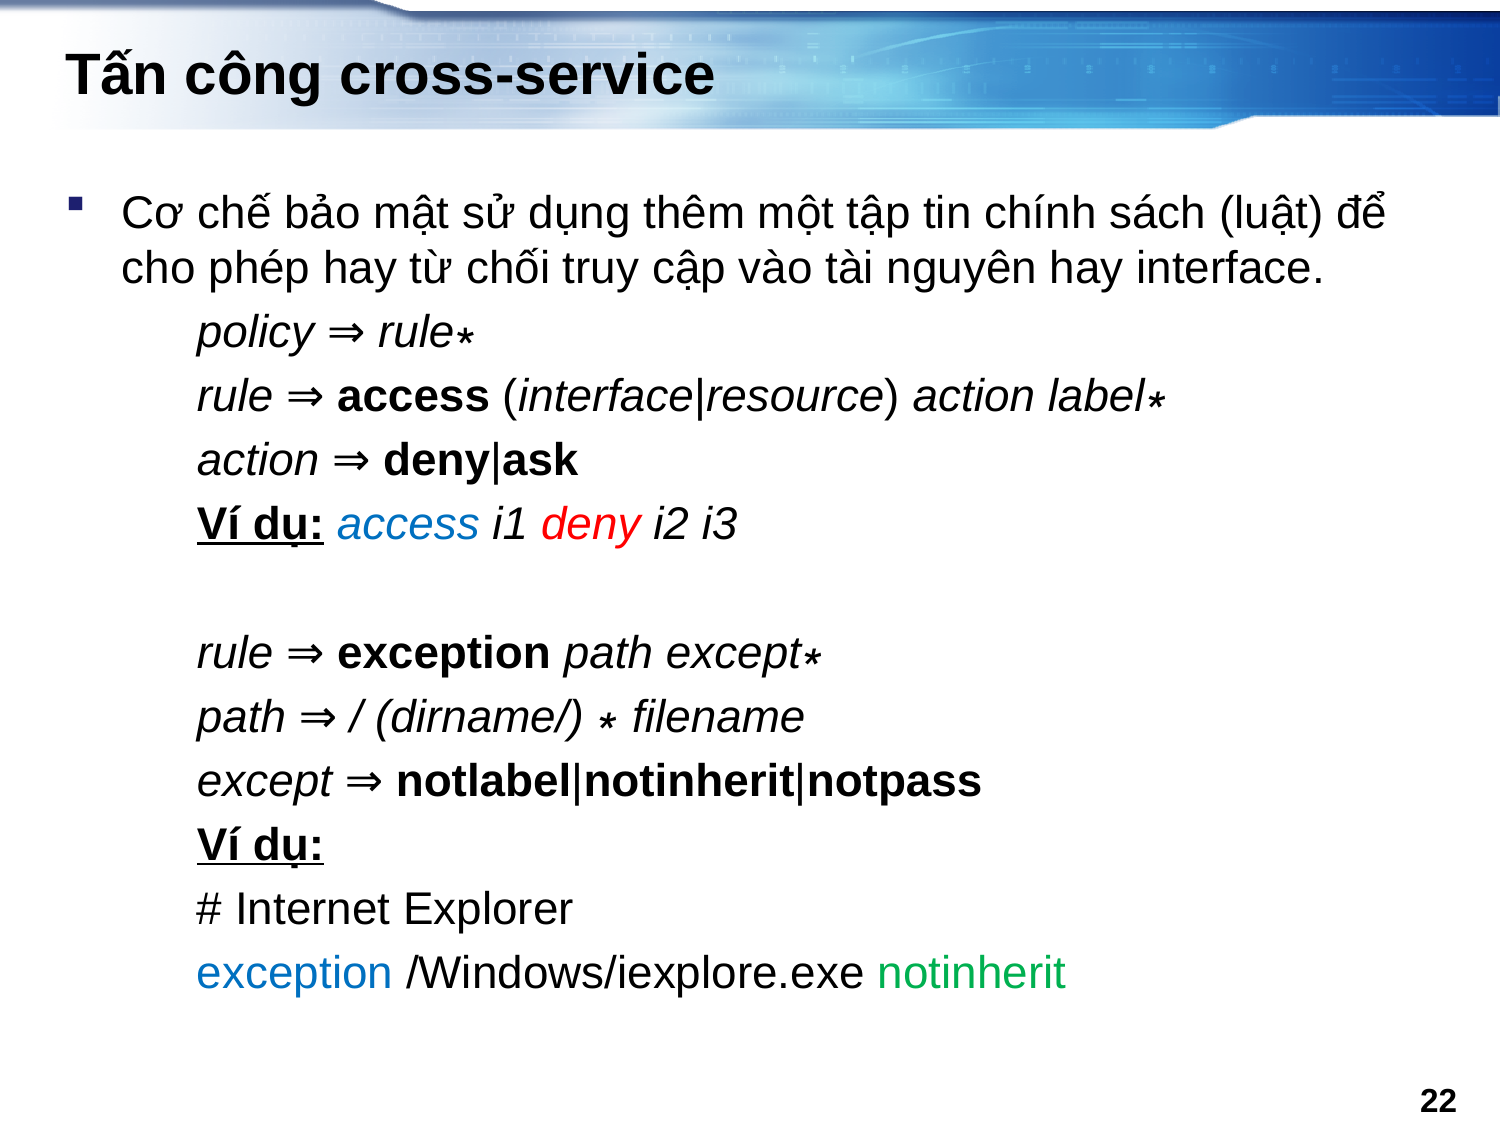

# Tấn công cross-service
Cơ chế bảo mật sử dụng thêm một tập tin chính sách (luật) để cho phép hay từ chối truy cập vào tài nguyên hay interface.
policy ⇒ rule∗
rule ⇒ access (interface|resource) action label∗
action ⇒ deny|ask
Ví dụ: access i1 deny i2 i3

rule ⇒ exception path except∗
path ⇒ / (dirname/) ∗ filename
except ⇒ notlabel|notinherit|notpass
Ví dụ:
# Internet Explorer
exception /Windows/iexplore.exe notinherit
22